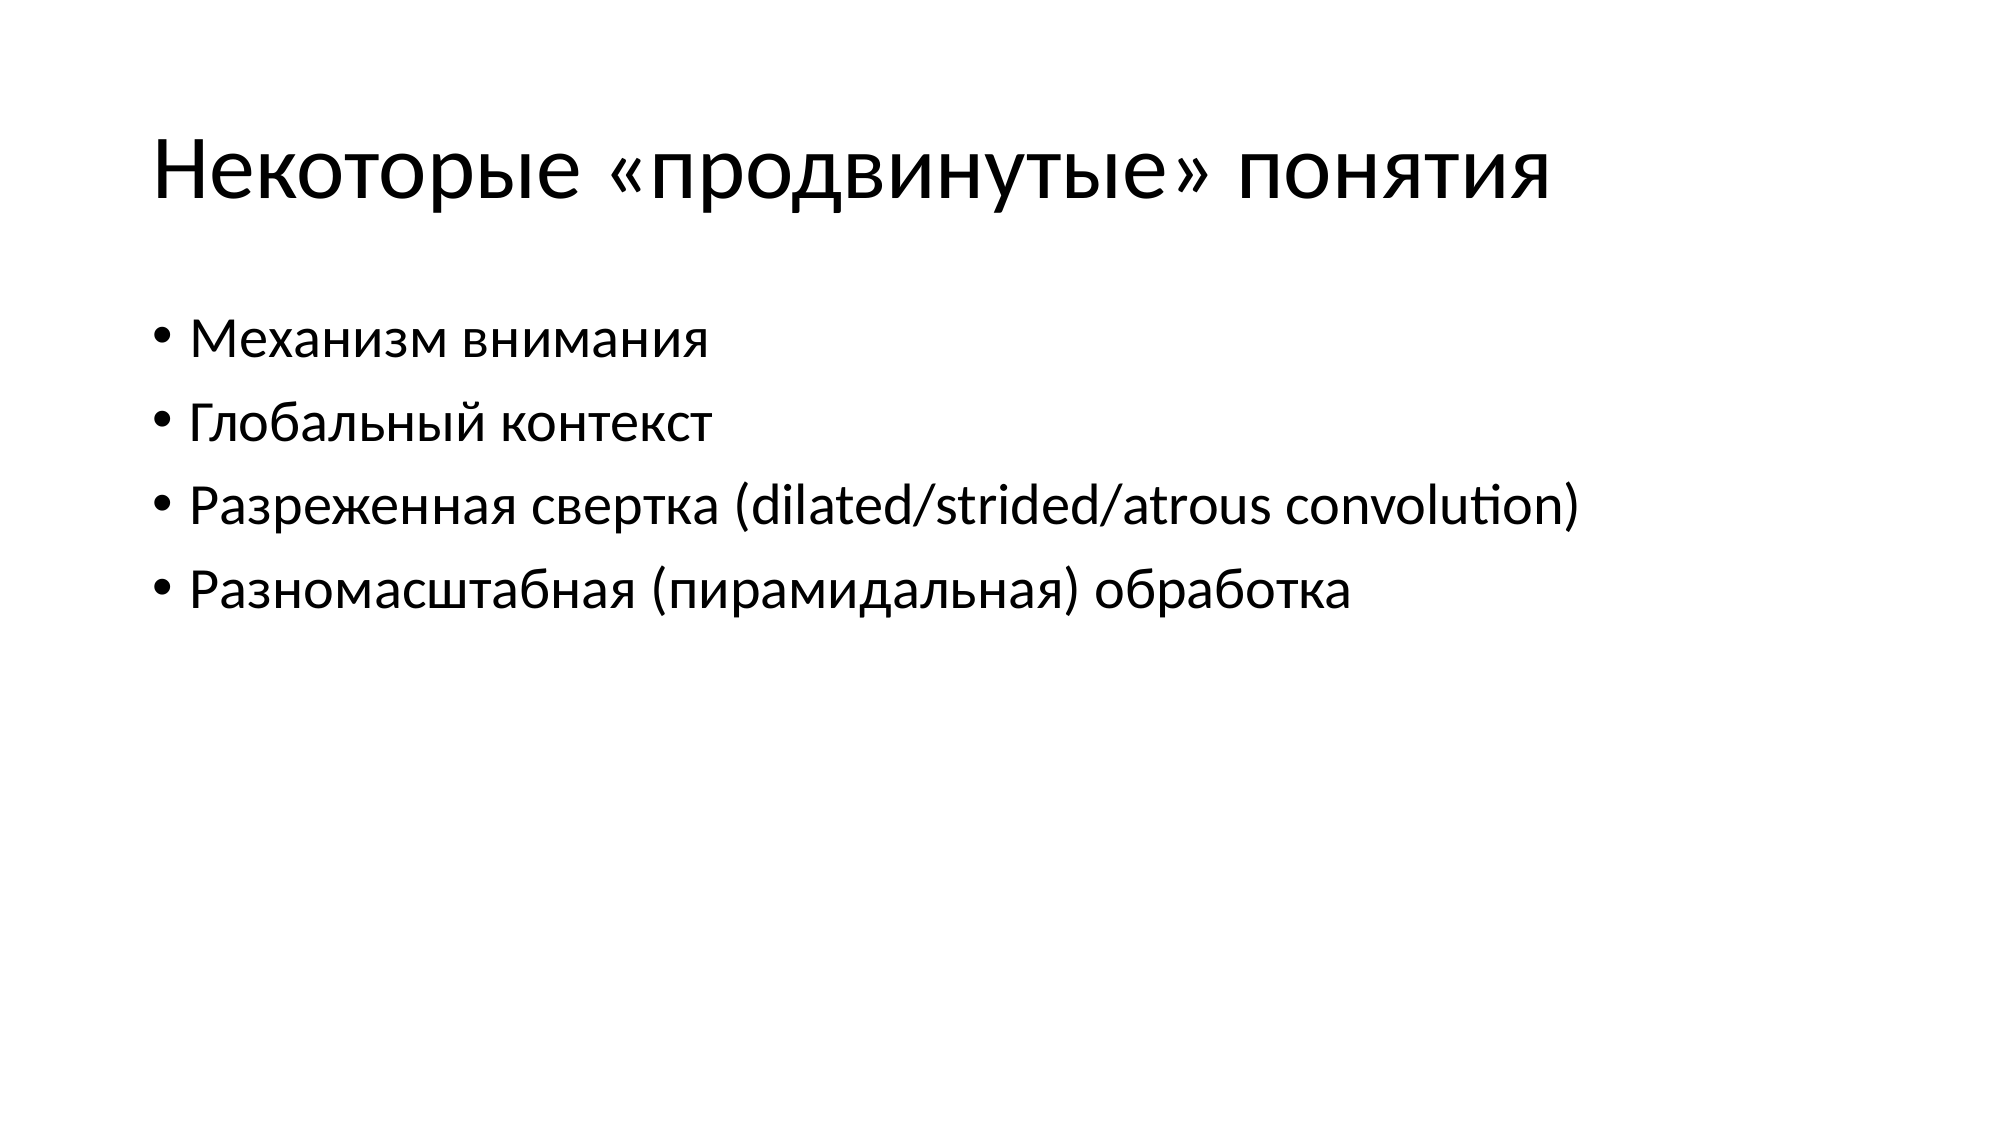

# Некоторые «продвинутые» понятия
Механизм внимания
Глобальный контекст
Разреженная свертка (dilated/strided/atrous convolution)
Разномасштабная (пирамидальная) обработка